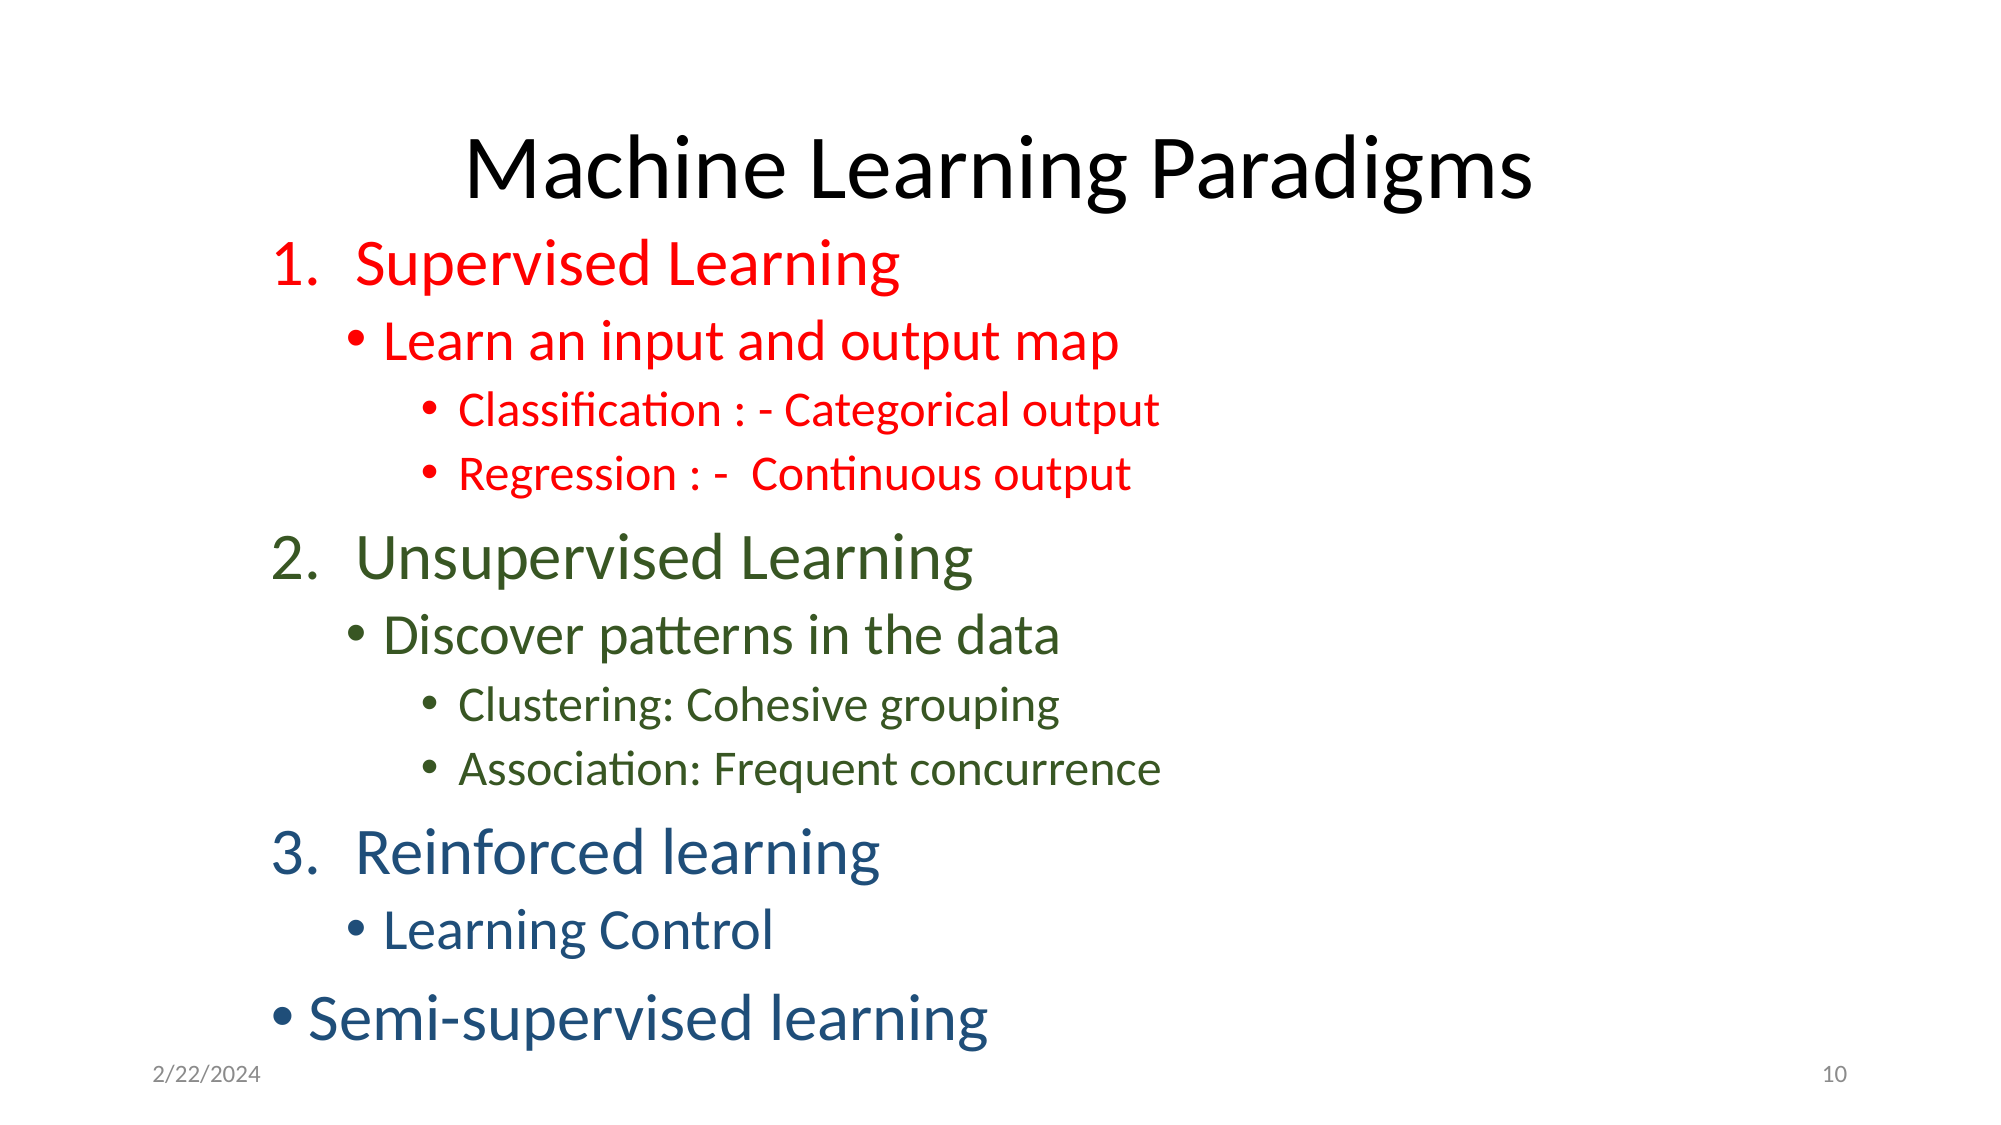

# Machine Learning Paradigms
Supervised Learning
Learn an input and output map
Classification : - Categorical output
Regression : -  Continuous output
Unsupervised Learning
Discover patterns in the data
Clustering: Cohesive grouping
Association: Frequent concurrence
Reinforced learning
Learning Control
Semi-supervised learning
2/22/2024
10